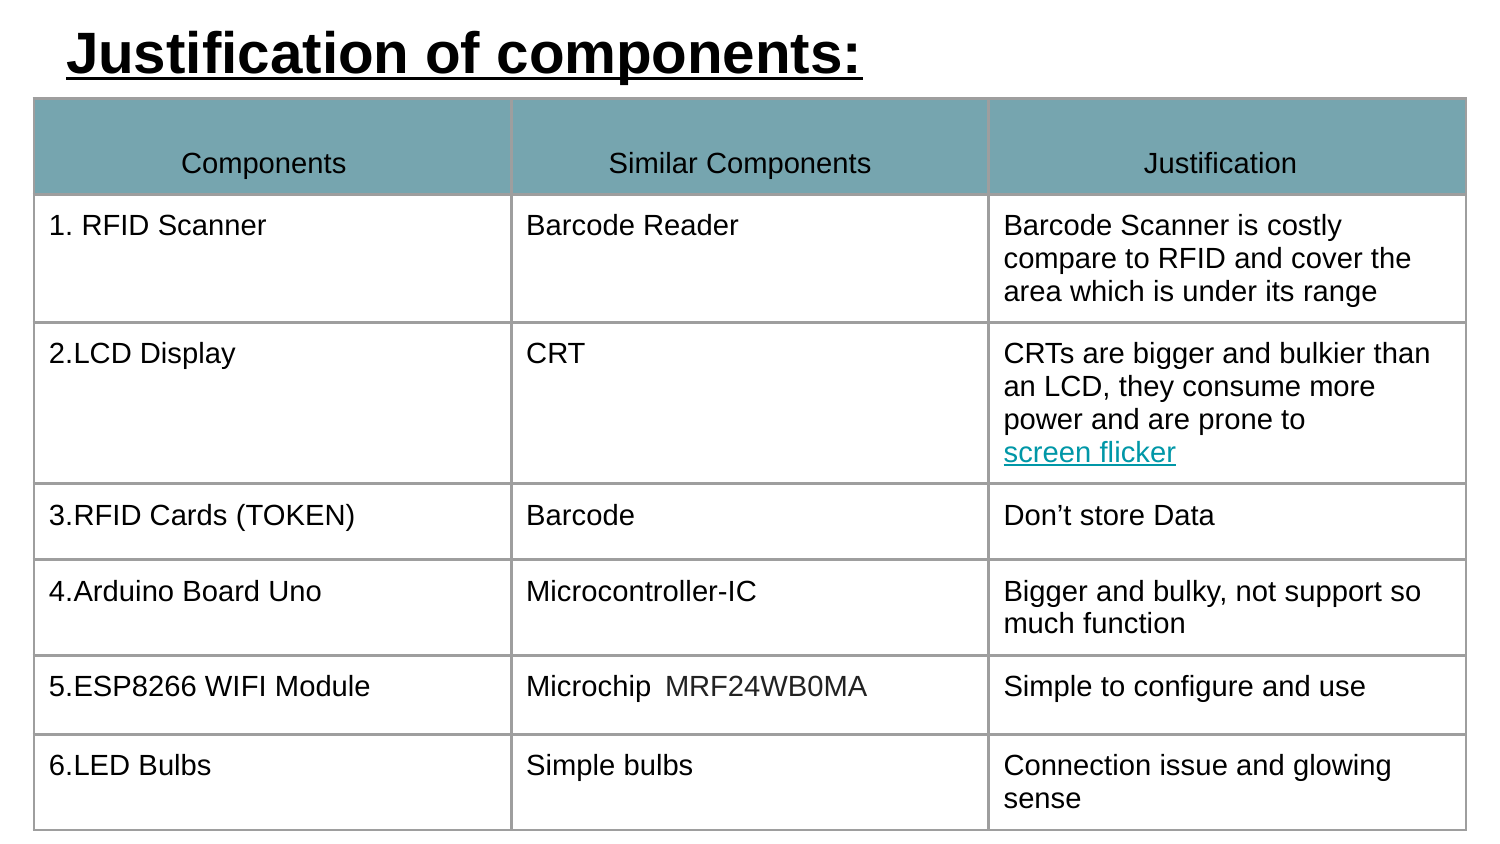

# Justification of components:
| Components | Similar Components | Justification |
| --- | --- | --- |
| 1. RFID Scanner | Barcode Reader | Barcode Scanner is costly compare to RFID and cover the area which is under its range |
| 2.LCD Display | CRT | CRTs are bigger and bulkier than an LCD, they consume more power and are prone to screen flicker |
| 3.RFID Cards (TOKEN) | Barcode | Don’t store Data |
| 4.Arduino Board Uno | Microcontroller-IC | Bigger and bulky, not support so much function |
| 5.ESP8266 WIFI Module | Microchip MRF24WB0MA | Simple to configure and use |
| 6.LED Bulbs | Simple bulbs | Connection issue and glowing sense |